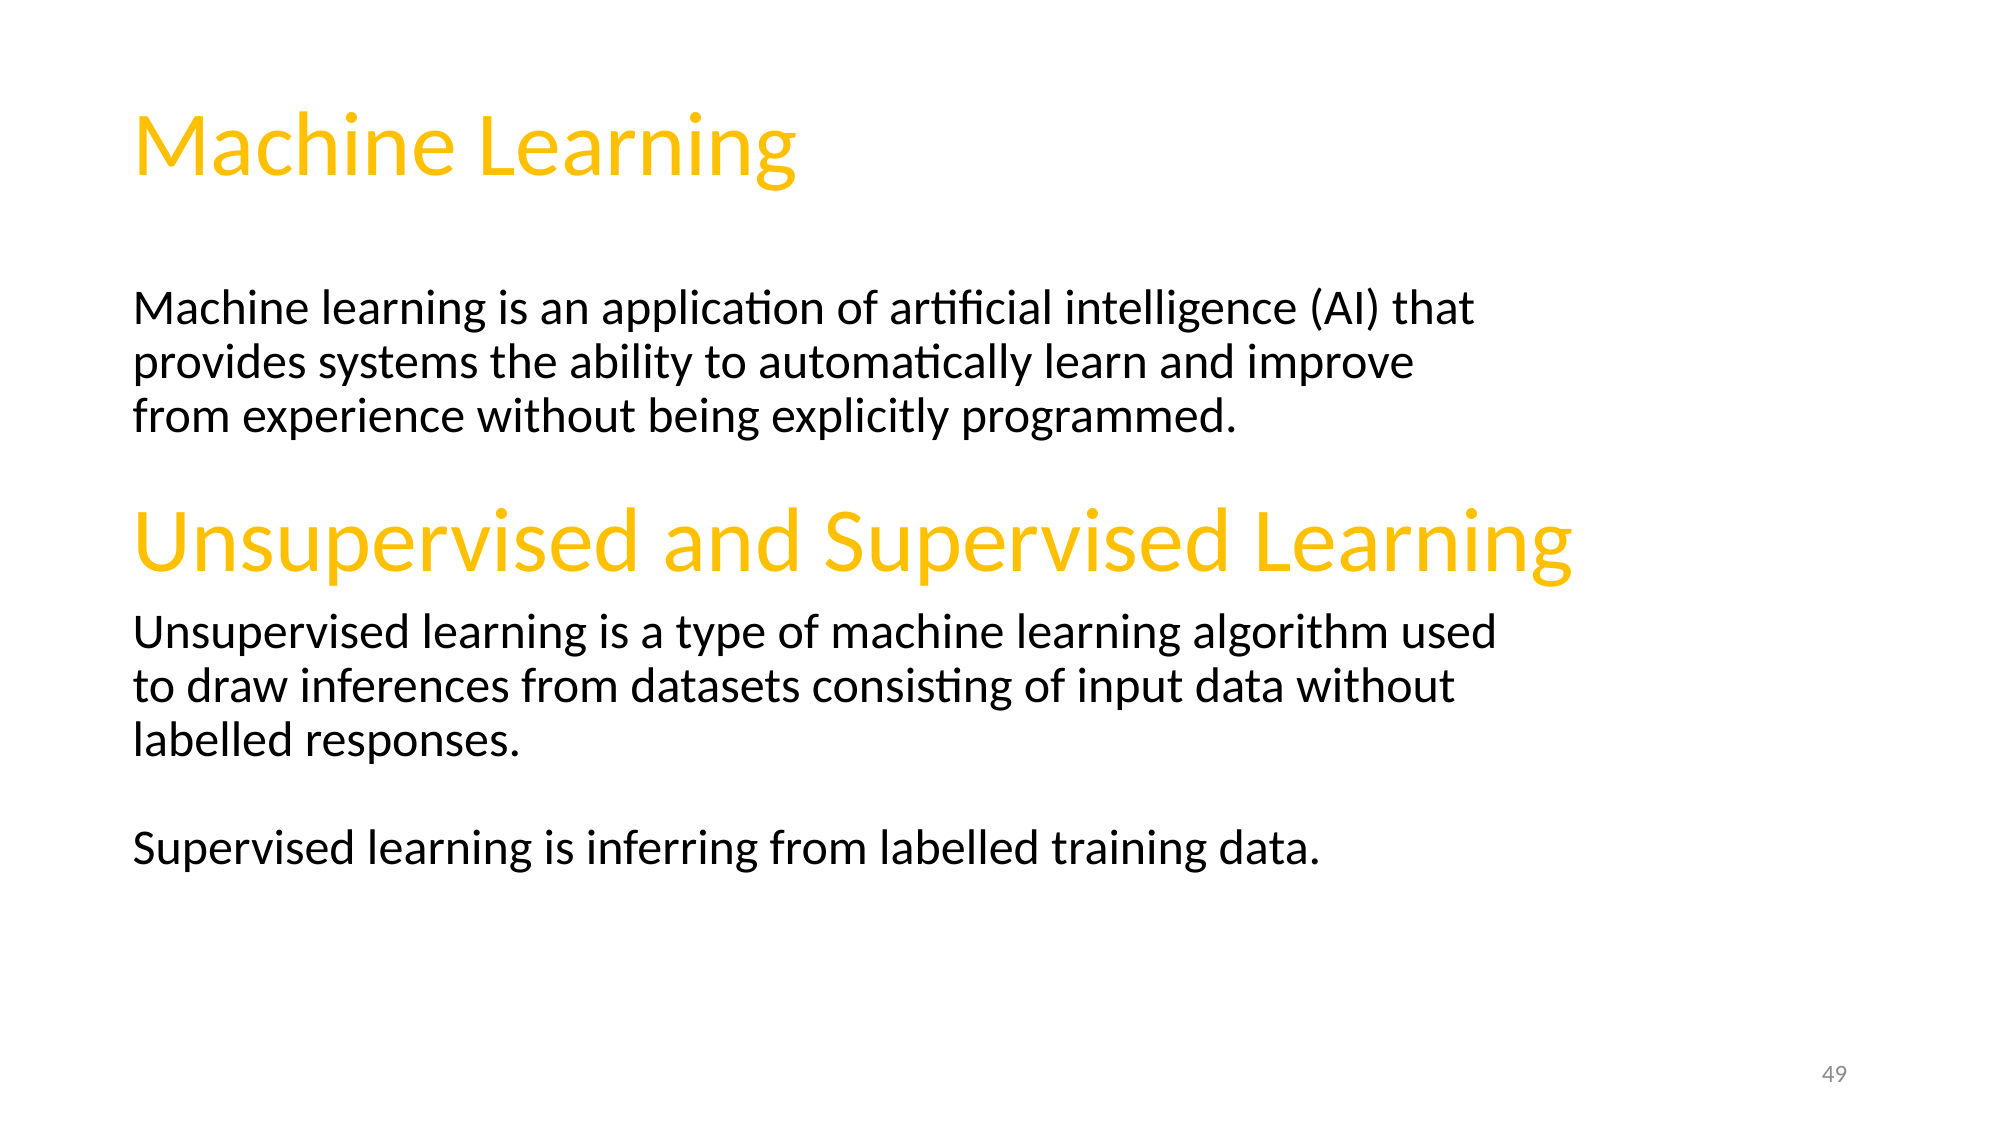

# Machine Learning
Machine learning is an application of artificial intelligence (AI) that provides systems the ability to automatically learn and improve from experience without being explicitly programmed.

Unsupervised learning is a type of machine learning algorithm used to draw inferences from datasets consisting of input data without labelled responses.

Supervised learning is inferring from labelled training data.

Unsupervised and Supervised Learning
49